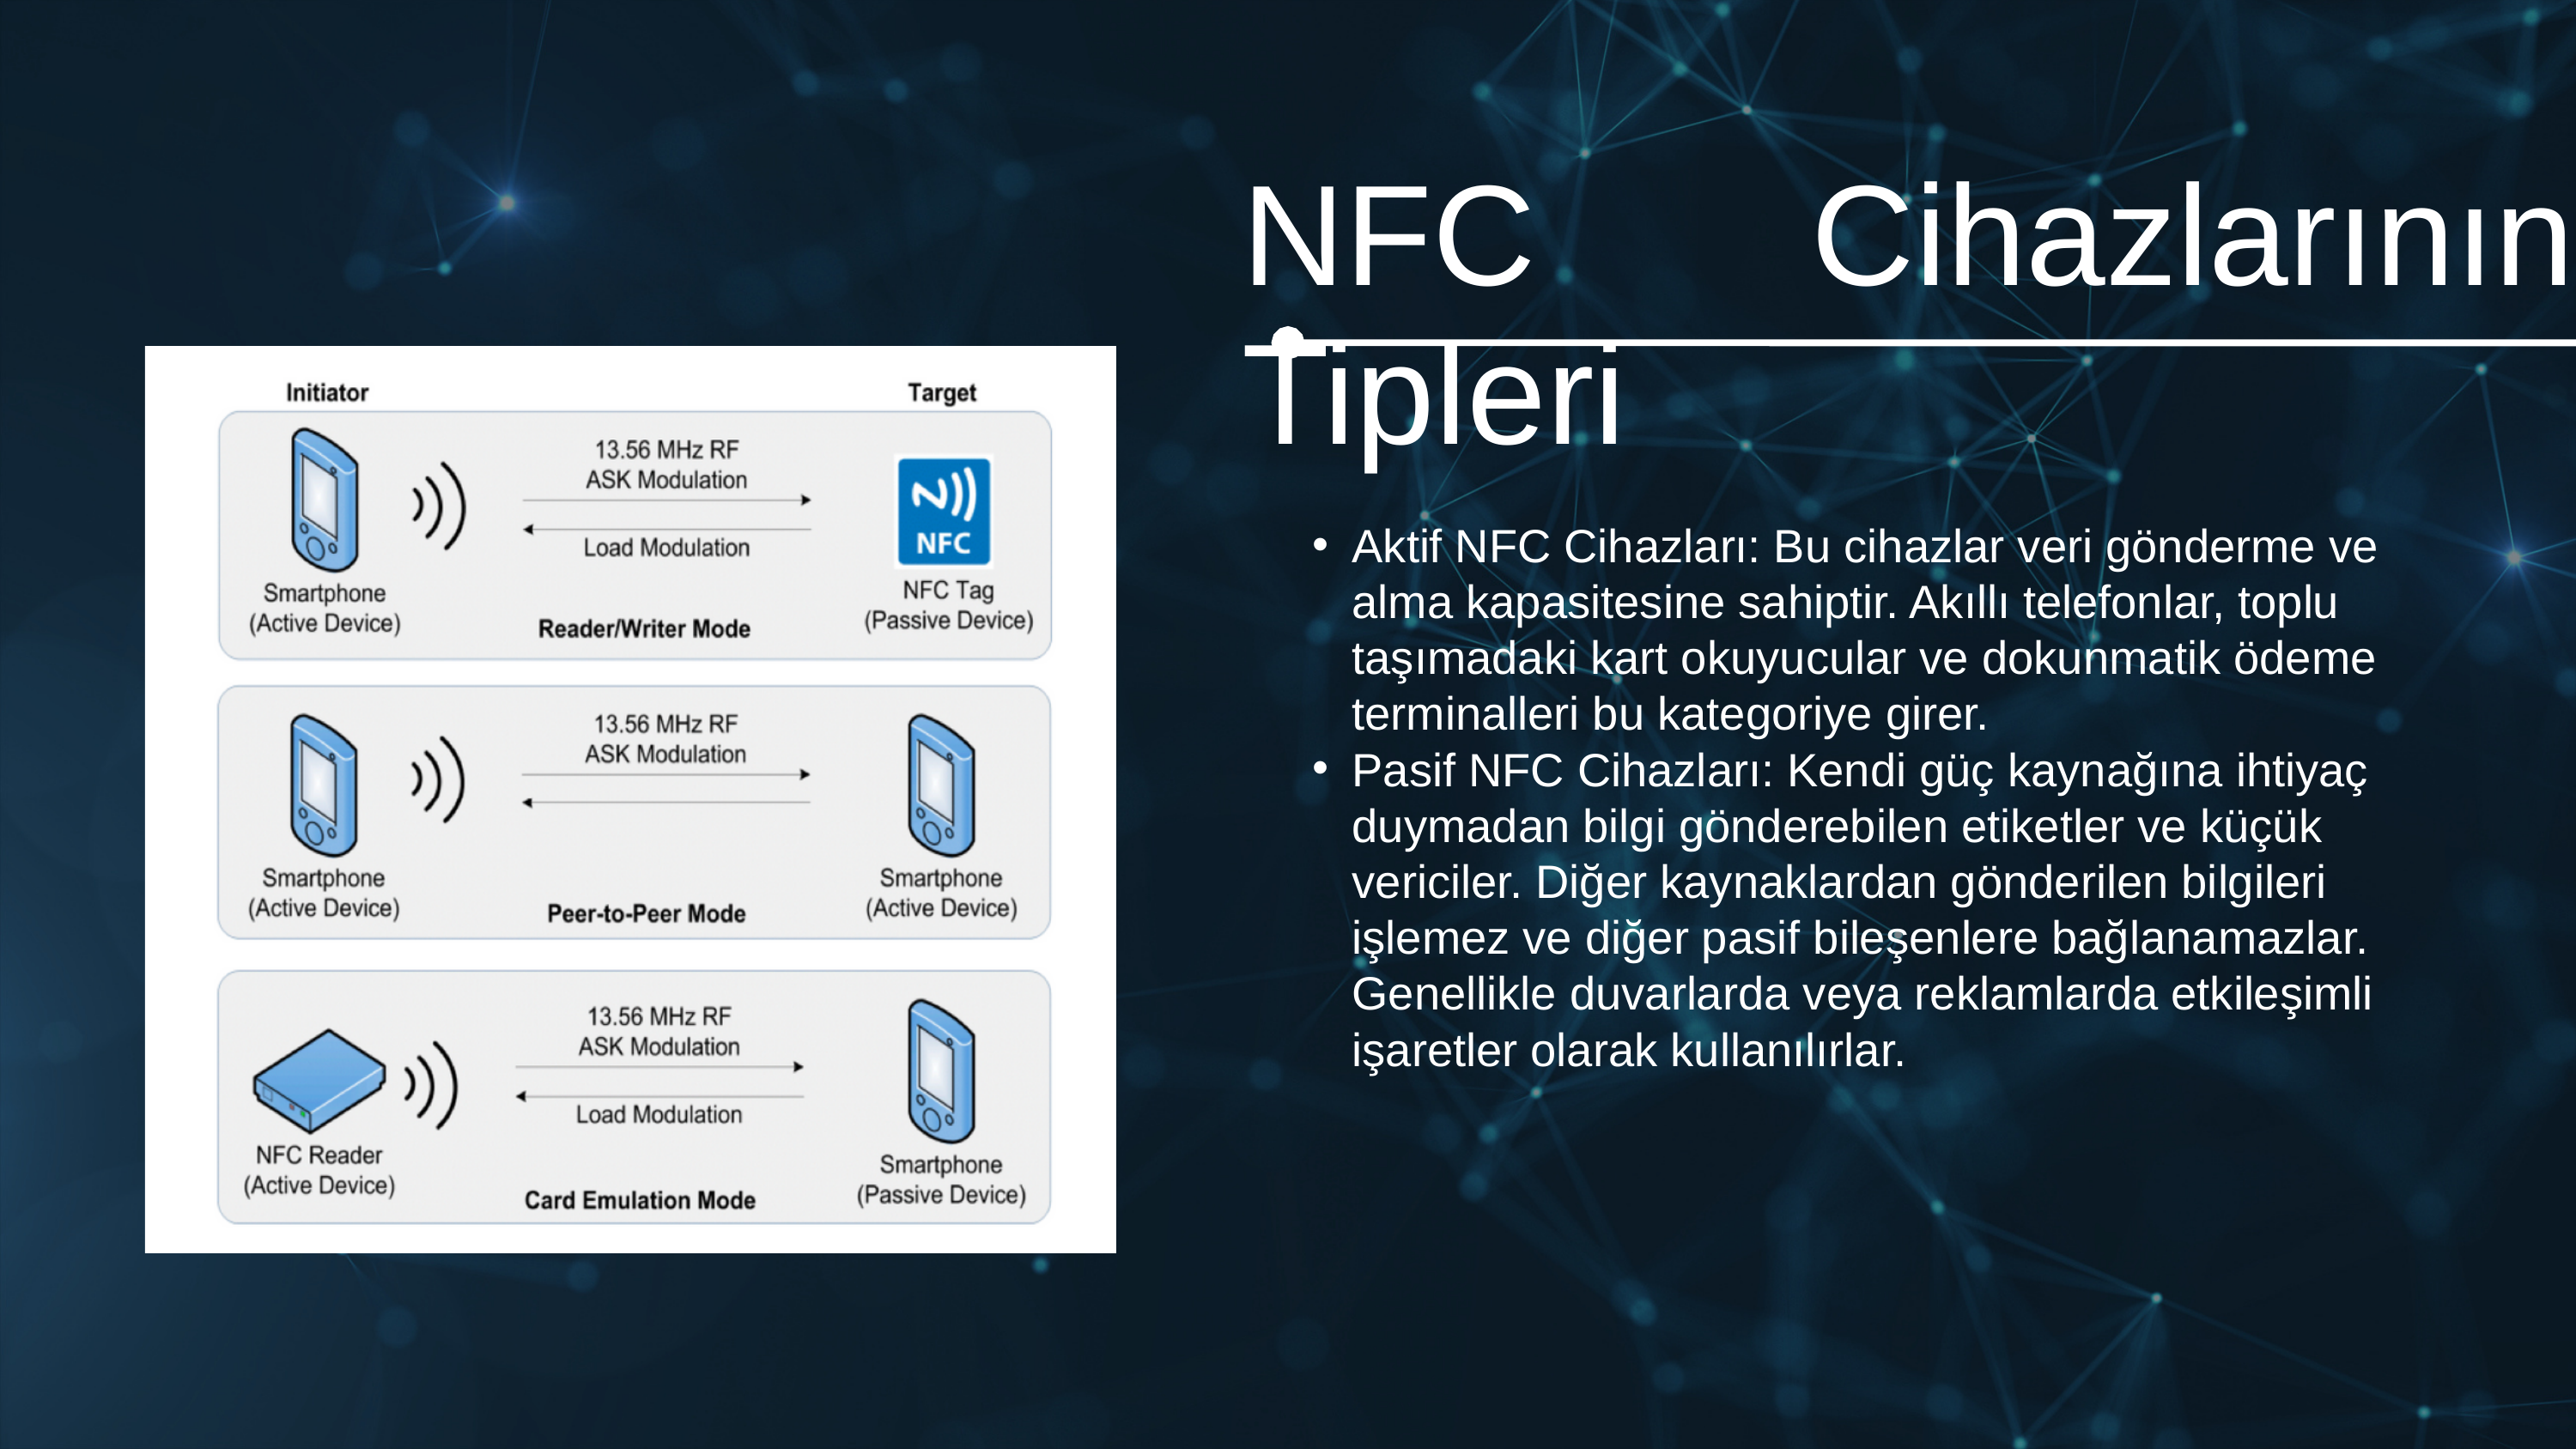

NFC Cihazlarının Tipleri

Aktif NFC Cihazları: Bu cihazlar veri gönderme ve alma kapasitesine sahiptir. Akıllı telefonlar, toplu taşımadaki kart okuyucular ve dokunmatik ödeme terminalleri bu kategoriye girer.
Pasif NFC Cihazları: Kendi güç kaynağına ihtiyaç duymadan bilgi gönderebilen etiketler ve küçük vericiler. Diğer kaynaklardan gönderilen bilgileri işlemez ve diğer pasif bileşenlere bağlanamazlar. Genellikle duvarlarda veya reklamlarda etkileşimli işaretler olarak kullanılırlar.